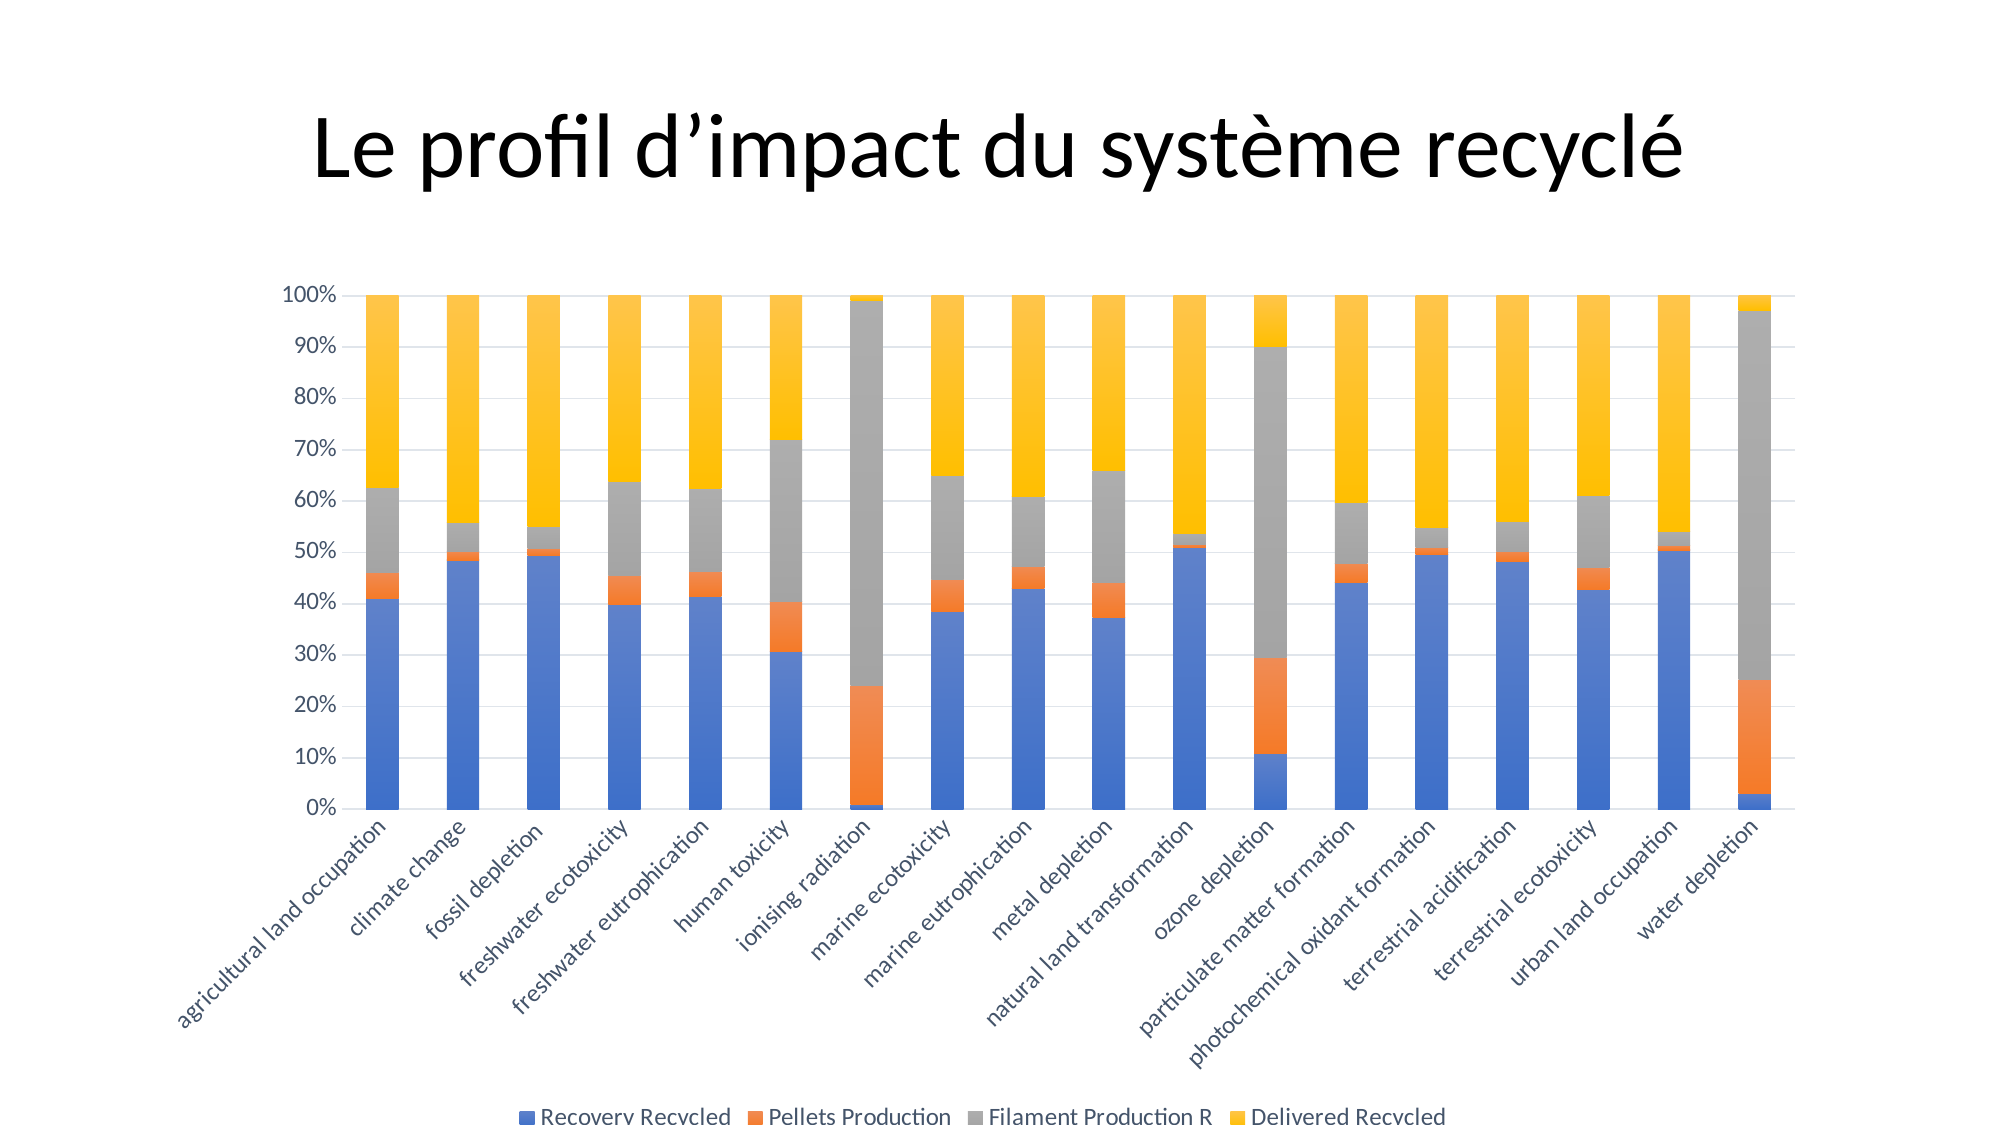

# Le profil d’impact du système recyclé

### Chart

| Category | Recovery Recycled | Pellets Production | Filament Production R | Delivered Recycled |
|---|---|---|---|---|
| agricultural land occupation | 0.0006748006412911142 | 8.401013645841098e-05 | 0.0002715479158251667 | 0.0006134551284464673 |
| climate change | 0.05452943894530906 | 0.0019437086705352733 | 0.006282694692639264 | 0.04957221722300822 |
| fossil depletion  | 0.019613680716432005 | 0.0005223112624920002 | 0.0016882788282569694 | 0.01783061883312 |
| freshwater ecotoxicity | 0.0005347931049733393 | 7.587659787997257e-05 | 0.0002452576901170829 | 0.0004861755499757628 |
| freshwater eutrophication | 1.0994145357071272e-05 | 1.3232468084611727e-06 | 4.277161401086616e-06 | 9.994677597337517e-06 |
| human toxicity | 0.017687029297019354 | 0.0055984086165908244 | 0.01809586623544507 | 0.016079117542744863 |
| ionising radiation | 0.004464658776924104 | 0.10444813805484407 | 0.3376101432075767 | 0.004058780706294638 |
| marine ecotoxicity | 0.0005297218642897606 | 8.623254206457645e-05 | 0.0002787314490976207 | 0.0004815653311725097 |
| marine eutrophication | 9.015361107846969e-05 | 8.958331832722504e-06 | 2.8956224105769693e-05 | 8.195782825315425e-05 |
| metal depletion | 0.004429861285396053 | 0.0008031869992447663 | 0.0025961599975588383 | 0.00402714662308732 |
| natural land transformation | 1.8569517918361194e-05 | 2.4195333391995e-07 | 7.820713823675143e-07 | 1.6881379925782905e-05 |
| ozone depletion | 9.197604580736653e-09 | 1.5843402895106157e-08 | 5.1210999256908756e-08 | 8.361458709760589e-09 |
| particulate matter formation | 0.000116543513364381 | 9.698413324570615e-06 | 3.134840670568278e-05 | 0.00010594864851307363 |
| photochemical oxidant formation | 0.0003176833718324425 | 7.755632834219109e-06 | 2.506871219141529e-05 | 0.0002888030653022203 |
| terrestrial acidification | 0.00023199088027416205 | 8.760950766883416e-06 | 2.8318224701037286e-05 | 0.00021090080024923816 |
| terrestrial ecotoxicity | 6.933839685444465e-06 | 7.001722836124018e-07 | 2.263183138949176e-06 | 6.303490623131329e-06 |
| urban land occupation | 0.0017328135022664072 | 2.9324562714270013e-05 | 9.478646533905452e-05 | 0.00157528500206037 |
| water depletion | 6.439018153359001e-05 | 0.00046392979797660024 | 0.0014995710641667874 | 5.8536528666899994e-05 |